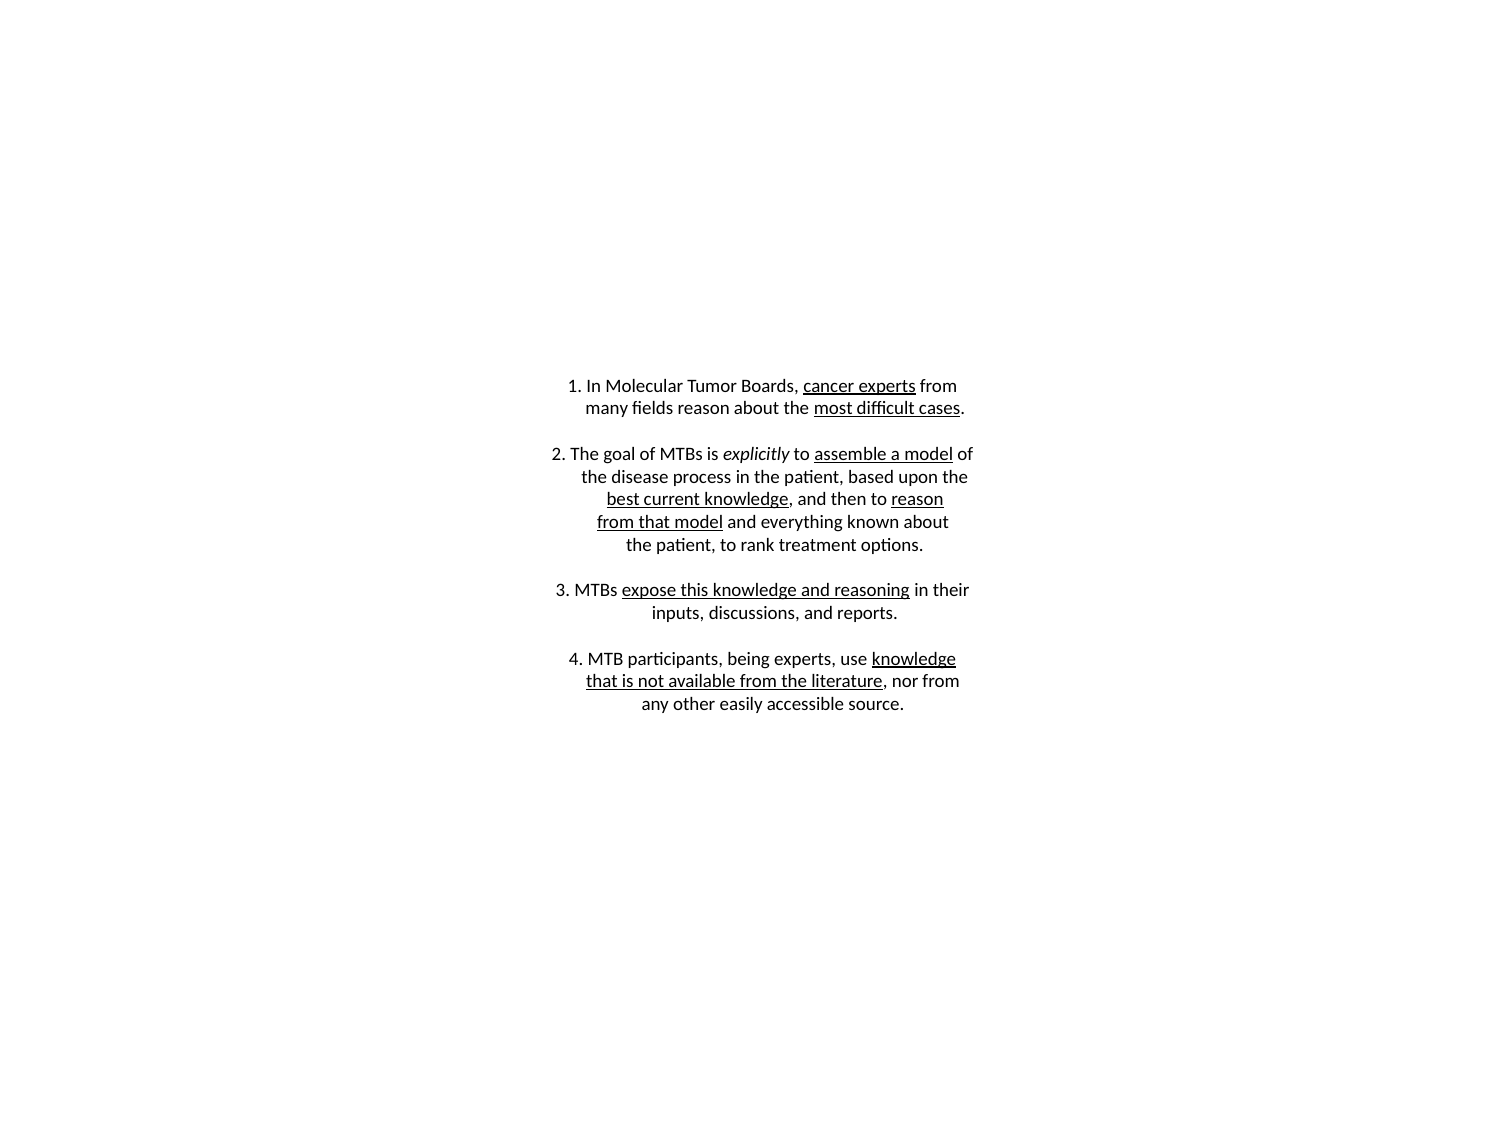

# 1. In Molecular Tumor Boards, cancer experts from many fields reason about the most difficult cases. 2. The goal of MTBs is explicitly to assemble a model of the disease process in the patient, based upon the best current knowledge, and then to reason from that model and everything known about the patient, to rank treatment options. 3. MTBs expose this knowledge and reasoning in their inputs, discussions, and reports. 4. MTB participants, being experts, use knowledge that is not available from the literature, nor from any other easily accessible source.